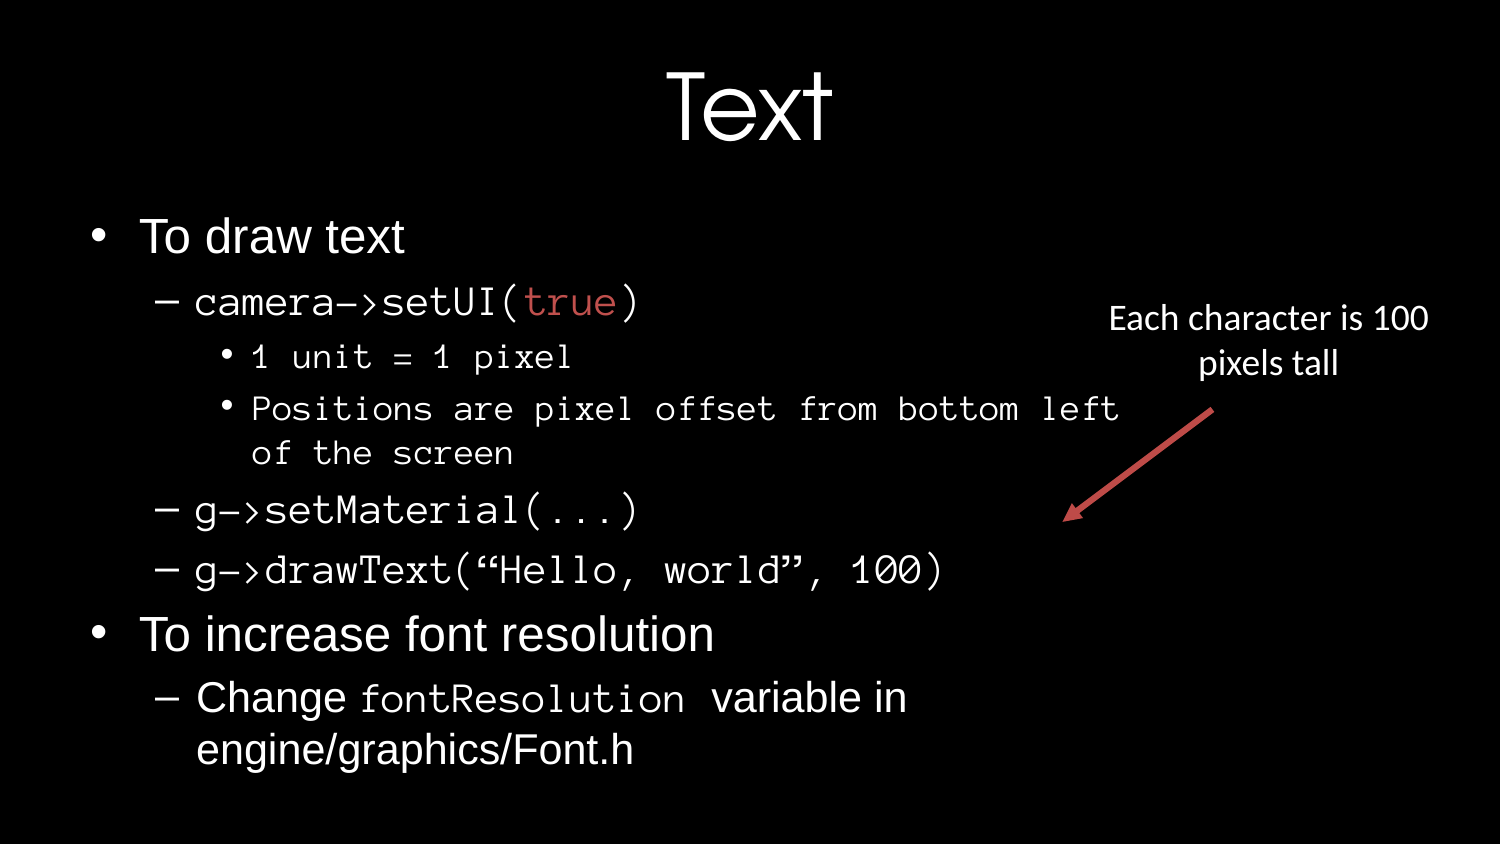

# Text
To draw text
camera->setUI(true)
1 unit = 1 pixel
Positions are pixel offset from bottom left of the screen
g->setMaterial(...)
g->drawText(“Hello, world”, 100)
To increase font resolution
Change fontResolution variable in engine/graphics/Font.h
Each character is 100 pixels tall